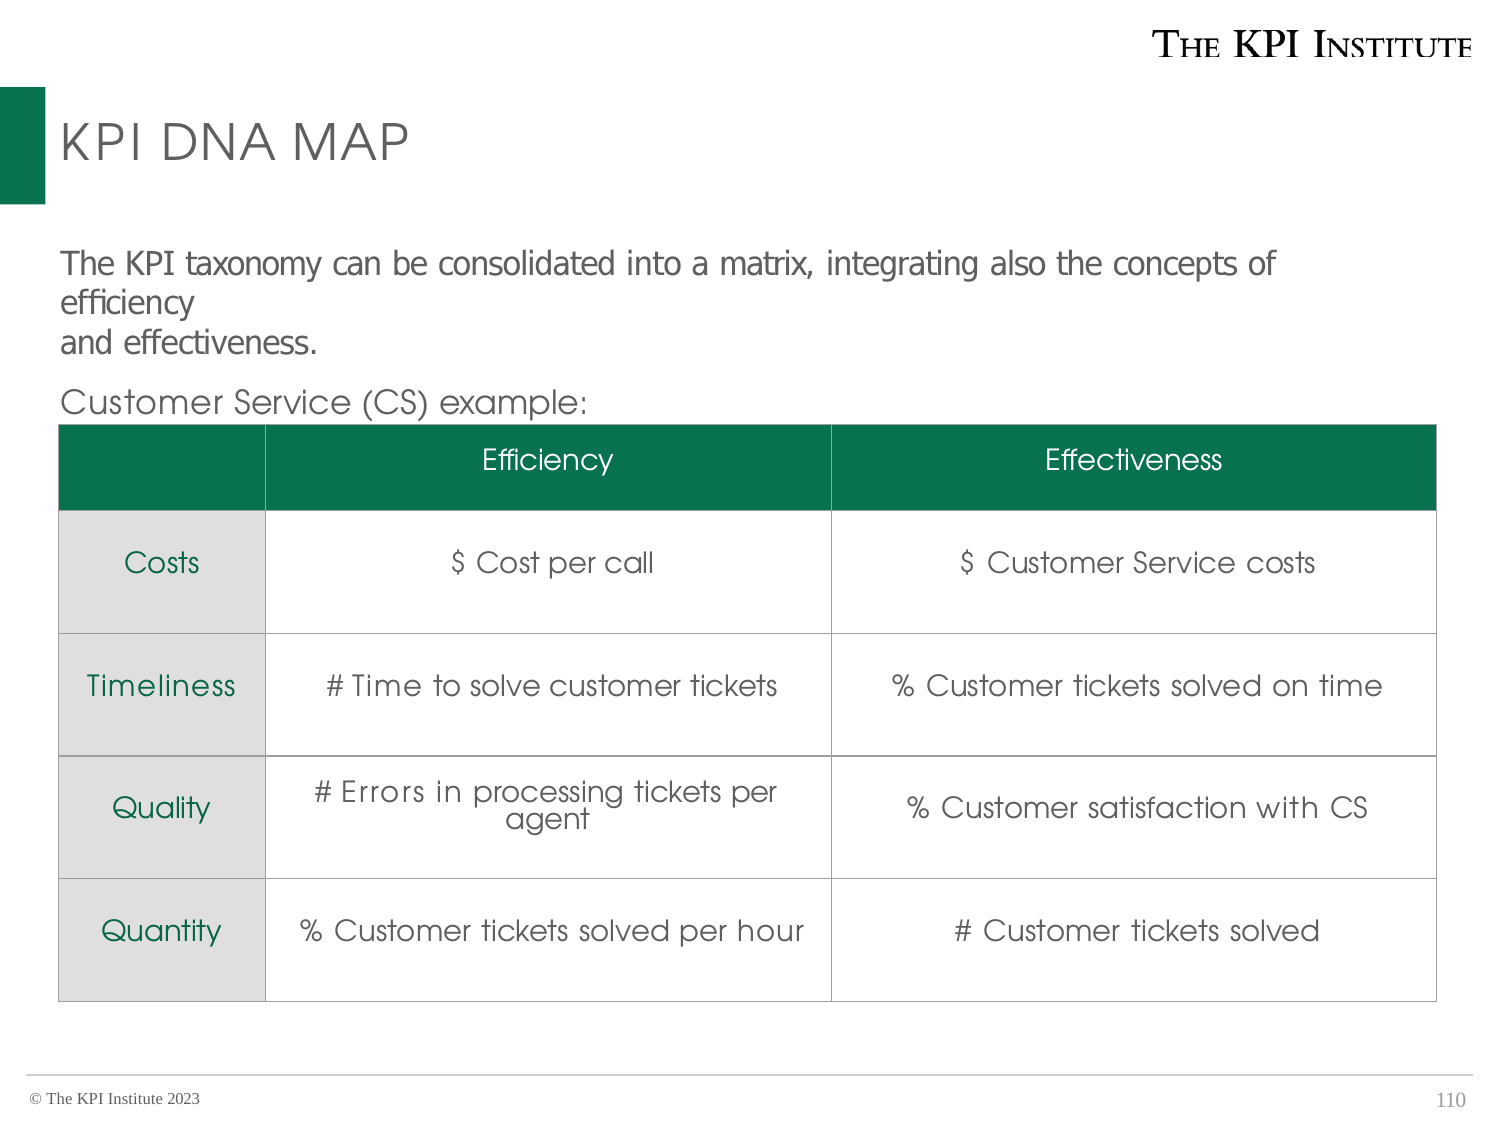

# KPI DNA MAP
The KPI taxonomy can be consolidated into a matrix, integrating also the concepts of efficiency
and effectiveness.
Customer Service (CS) example:
|  | Efficiency | Effectiveness |
| --- | --- | --- |
| Costs | $ Cost per call | $ Customer Service costs |
| Timeliness | # Time to solve customer tickets | % Customer tickets solved on time |
| Quality | # Errors in processing tickets per agent | % Customer satisfaction with CS |
| Quantity | % Customer tickets solved per hour | # Customer tickets solved |
110
© The KPI Institute 2023